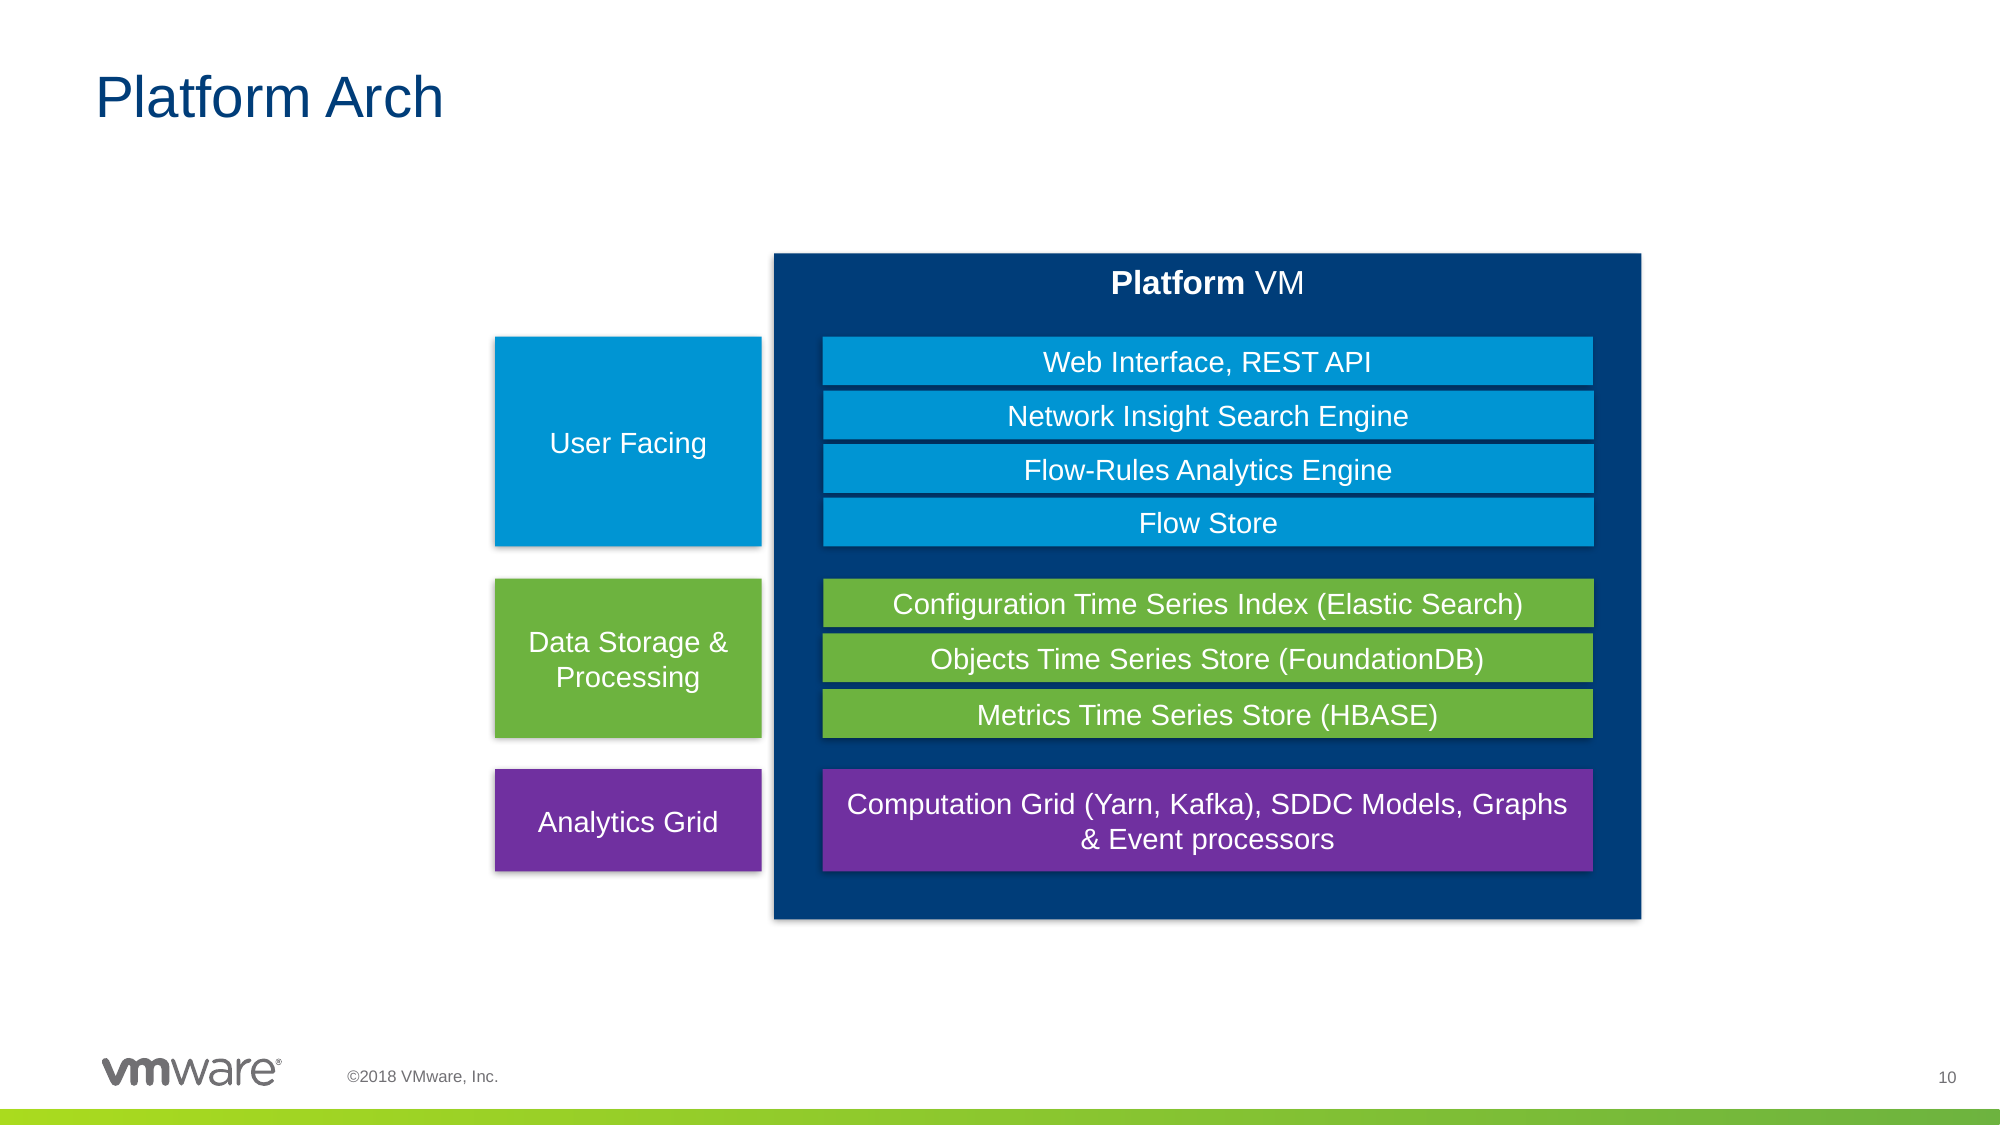

# Platform Arch
Platform VM
Web Interface, REST API
User Facing
Network Insight Search Engine
Flow-Rules Analytics Engine
Flow Store
Data Storage & Processing
Configuration Time Series Index (Elastic Search)
Objects Time Series Store (FoundationDB)
Metrics Time Series Store (HBASE)
Analytics Grid
Computation Grid (Yarn, Kafka), SDDC Models, Graphs & Event processors